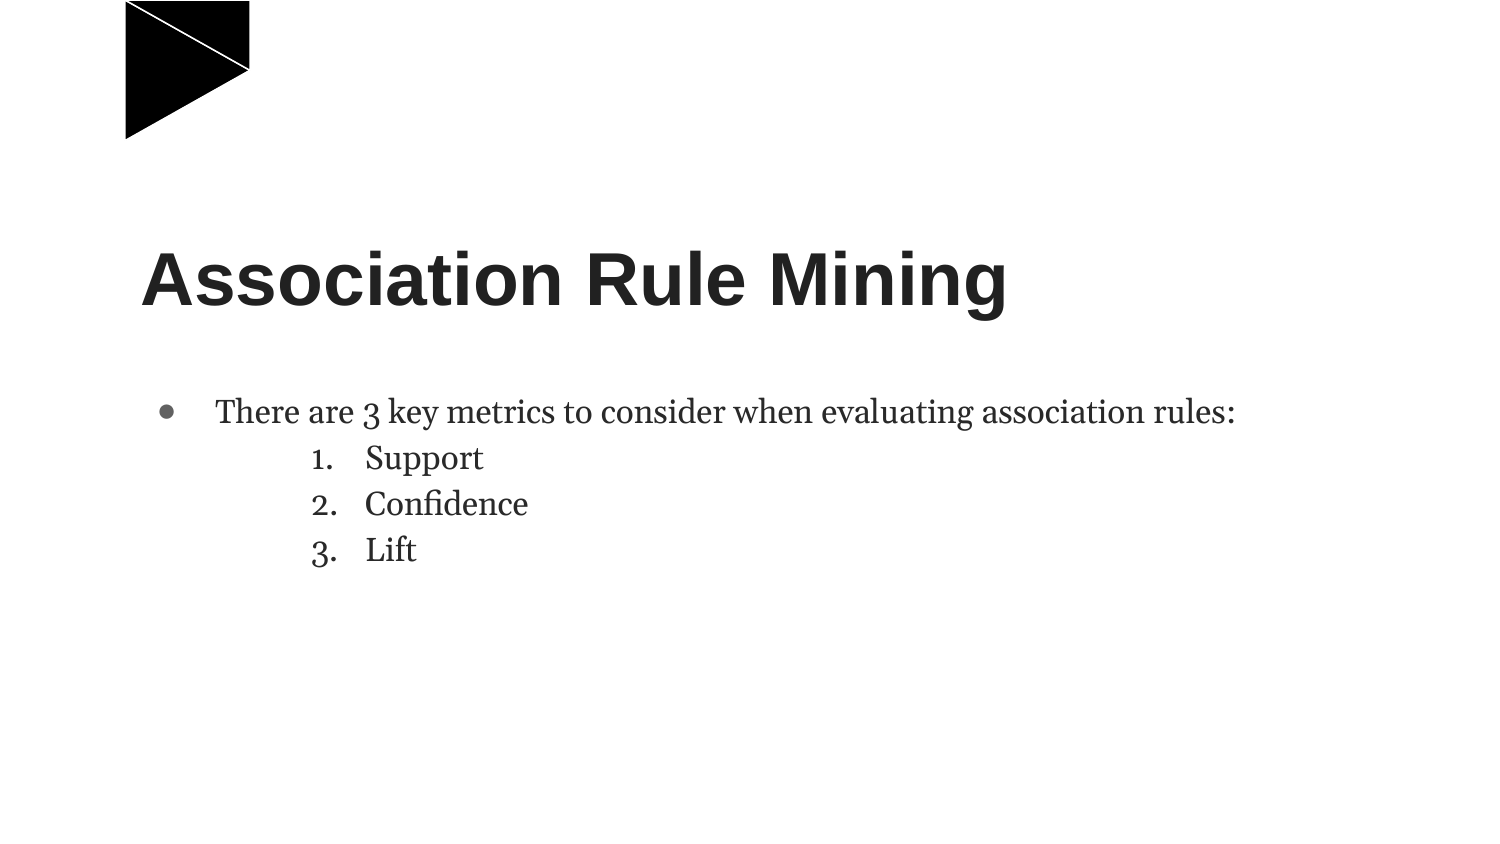

# Association Rule Mining
There are 3 key metrics to consider when evaluating association rules:
Support
Confidence
Lift